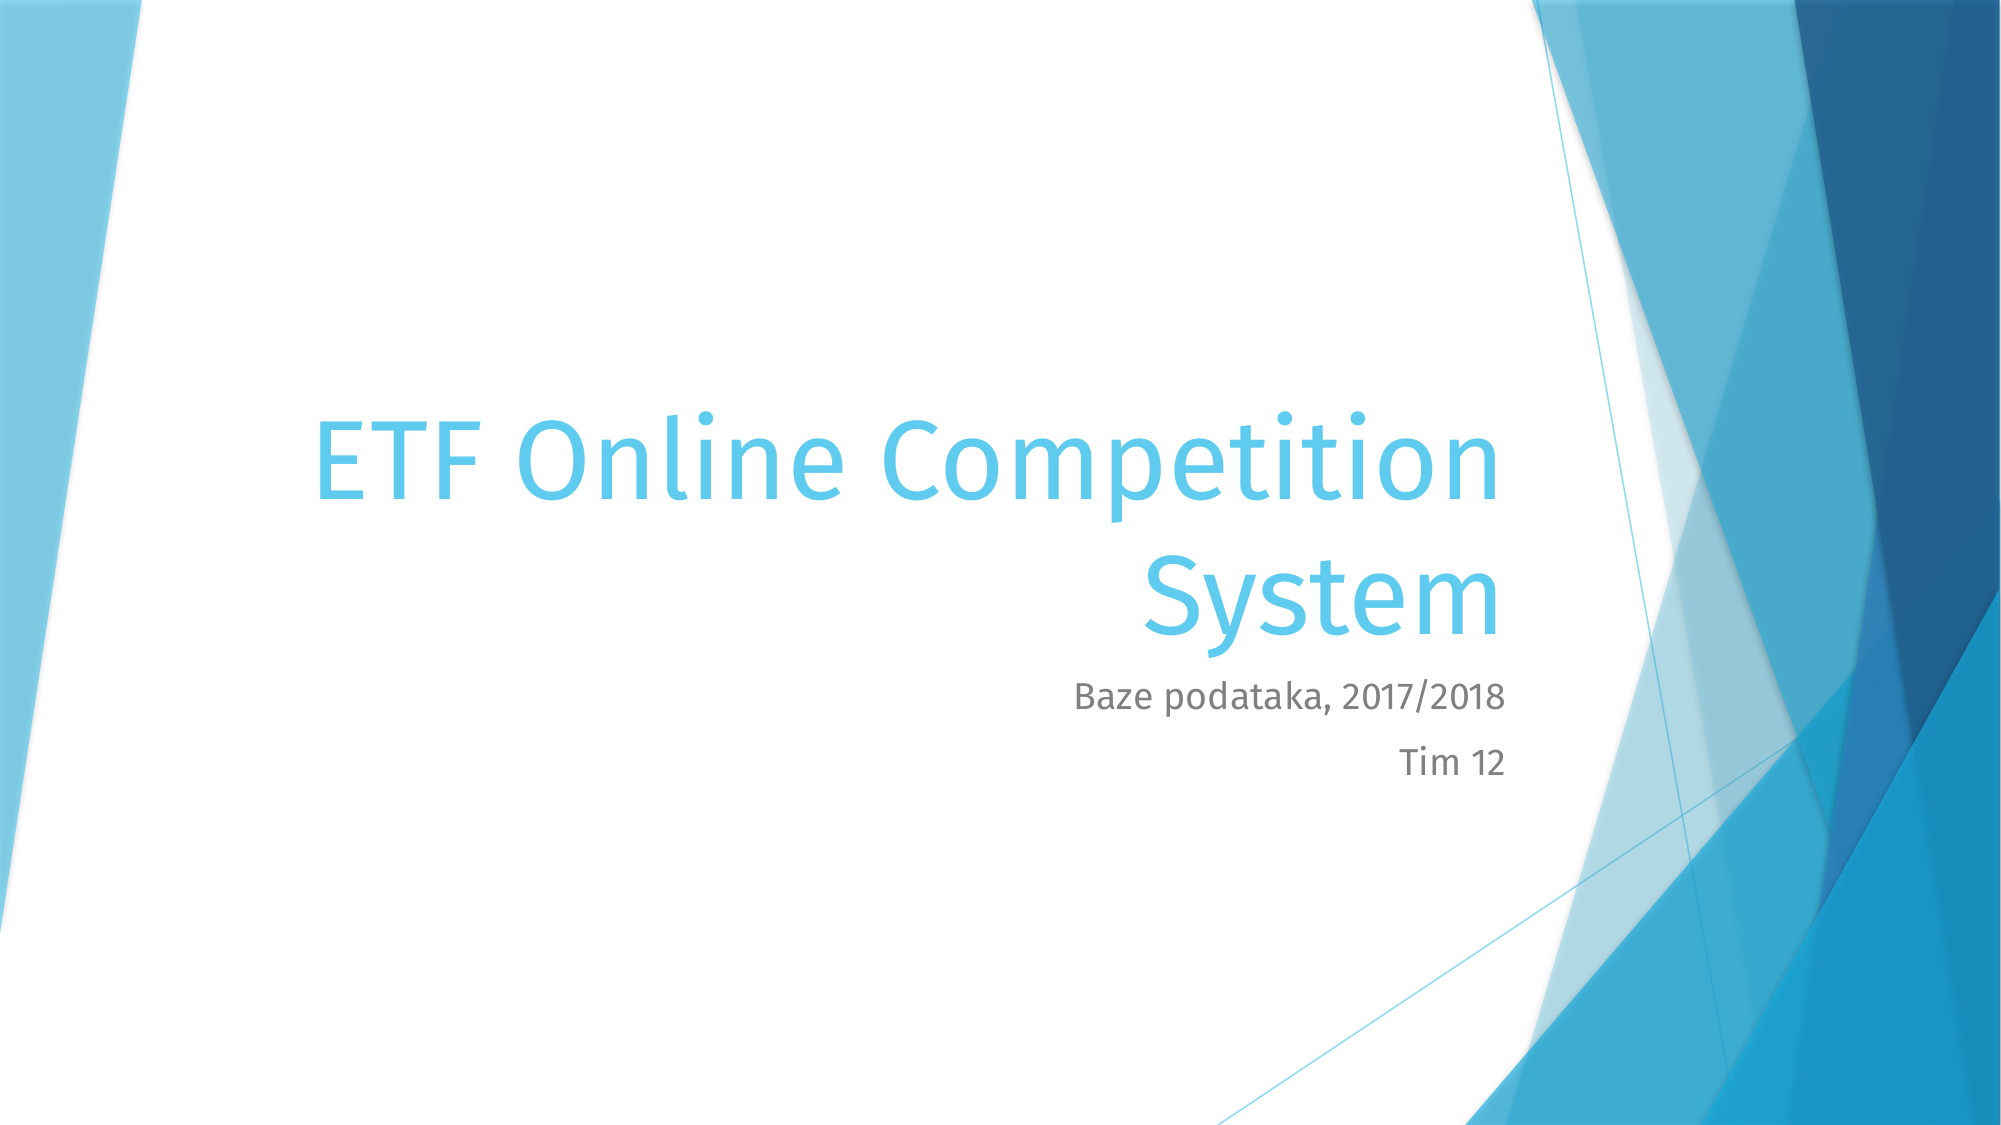

# ETF Online Competition System
Baze podataka, 2017/2018
Tim 12